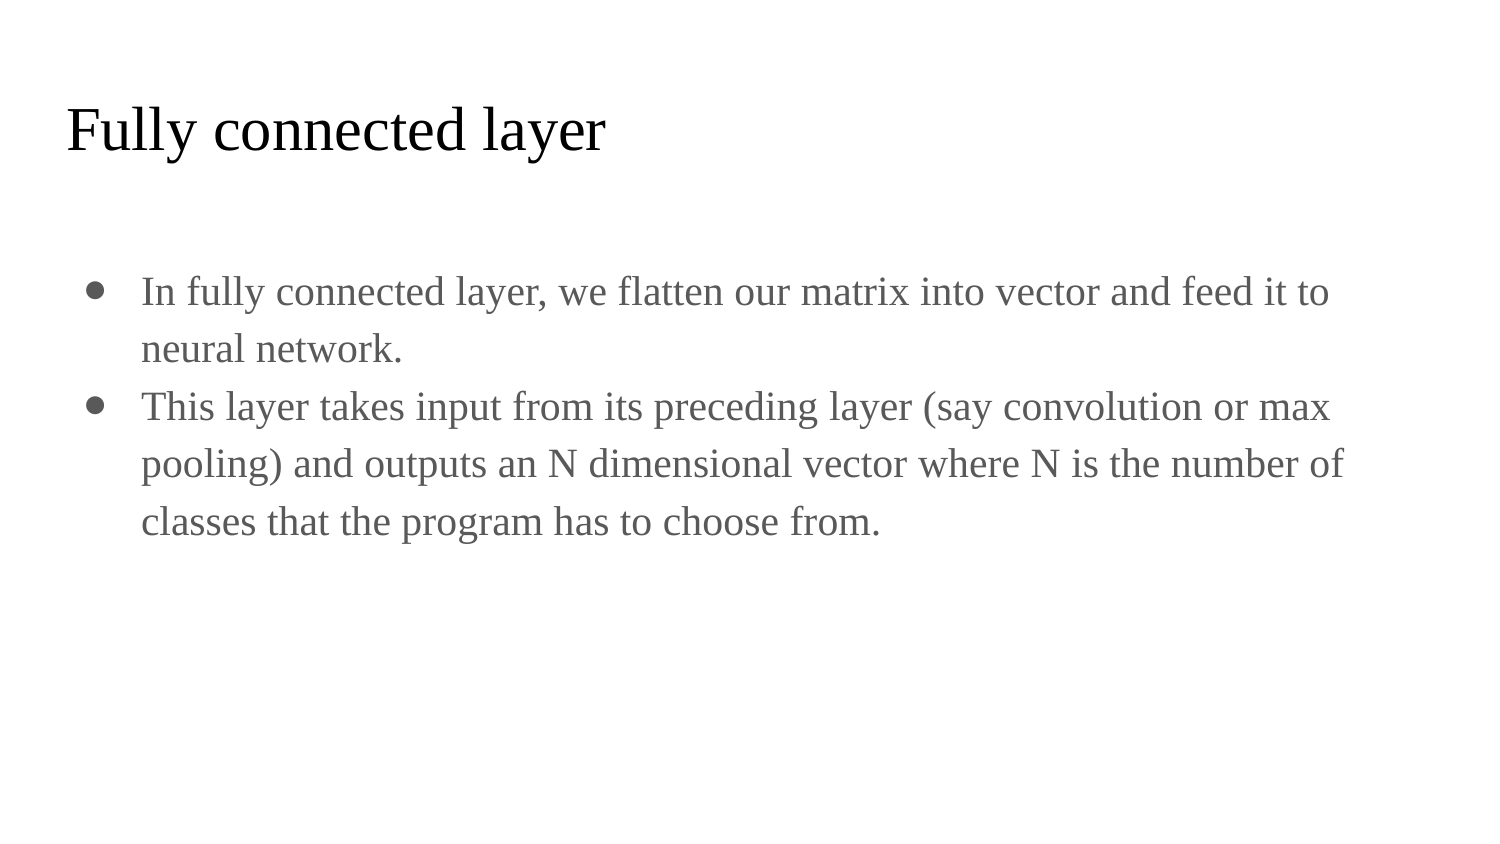

# Fully connected layer
In fully connected layer, we flatten our matrix into vector and feed it to neural network.
This layer takes input from its preceding layer (say convolution or max pooling) and outputs an N dimensional vector where N is the number of classes that the program has to choose from.